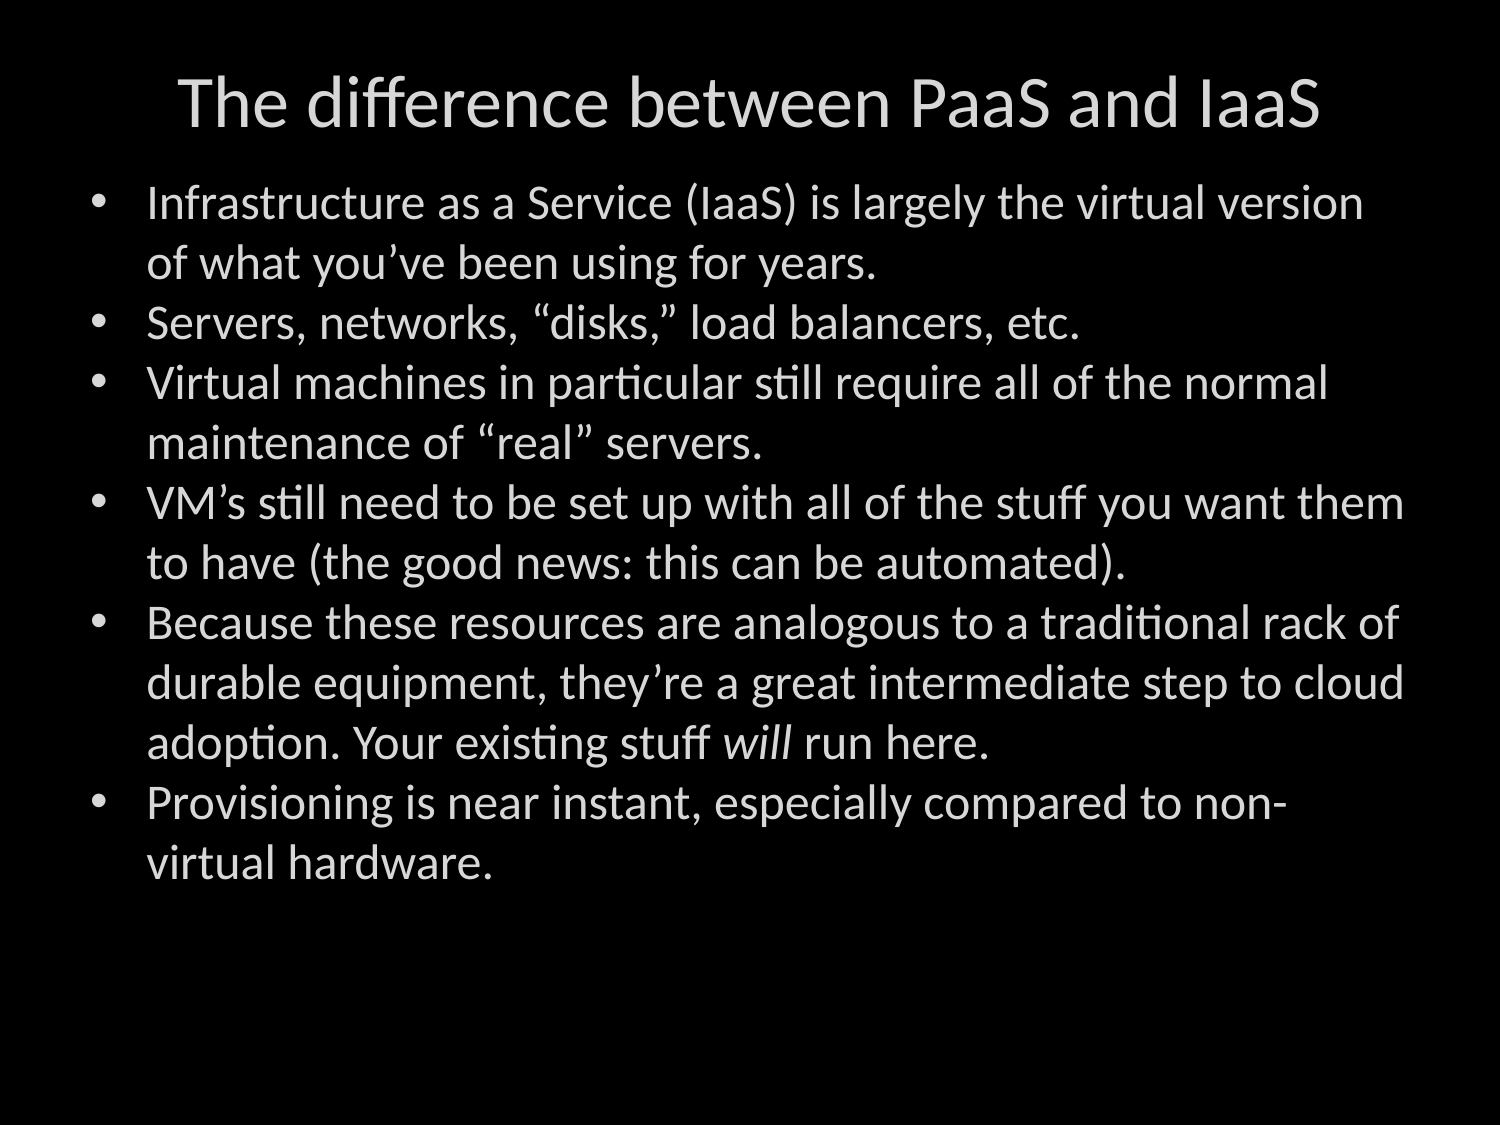

# The difference between PaaS and IaaS
Infrastructure as a Service (IaaS) is largely the virtual version of what you’ve been using for years.
Servers, networks, “disks,” load balancers, etc.
Virtual machines in particular still require all of the normal maintenance of “real” servers.
VM’s still need to be set up with all of the stuff you want them to have (the good news: this can be automated).
Because these resources are analogous to a traditional rack of durable equipment, they’re a great intermediate step to cloud adoption. Your existing stuff will run here.
Provisioning is near instant, especially compared to non-virtual hardware.